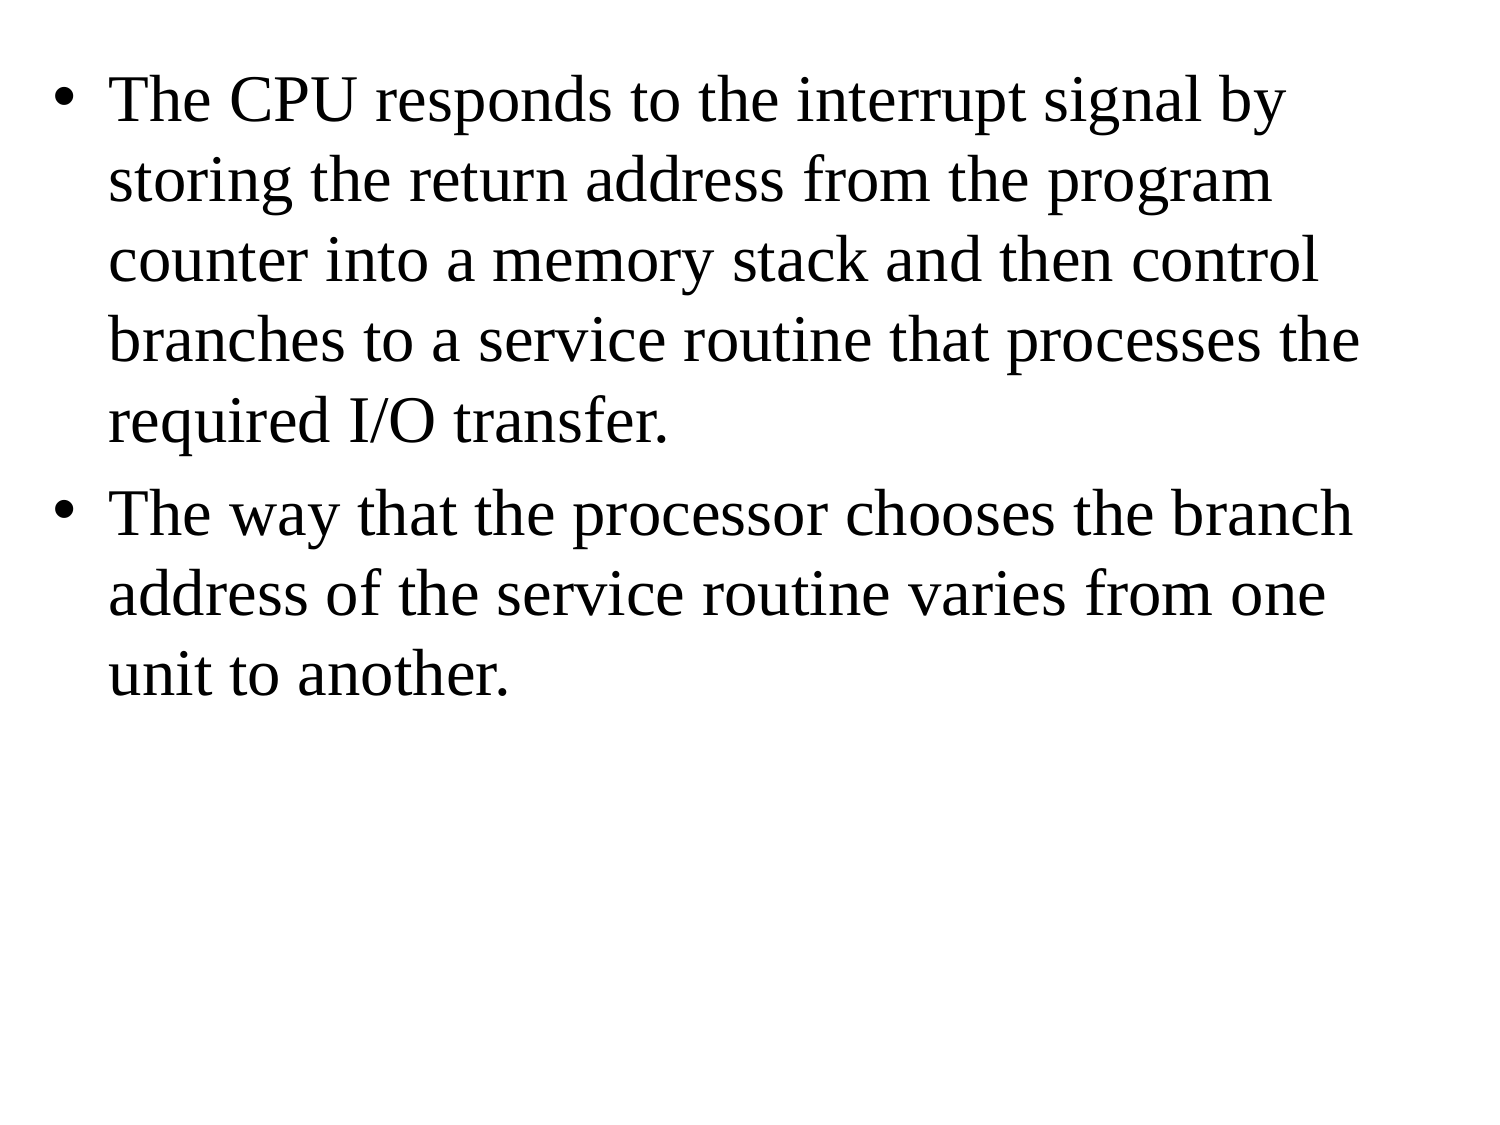

The CPU responds to the interrupt signal by storing the return address from the program counter into a memory stack and then control branches to a service routine that processes the required I/O transfer.
The way that the processor chooses the branch address of the service routine varies from one unit to another.